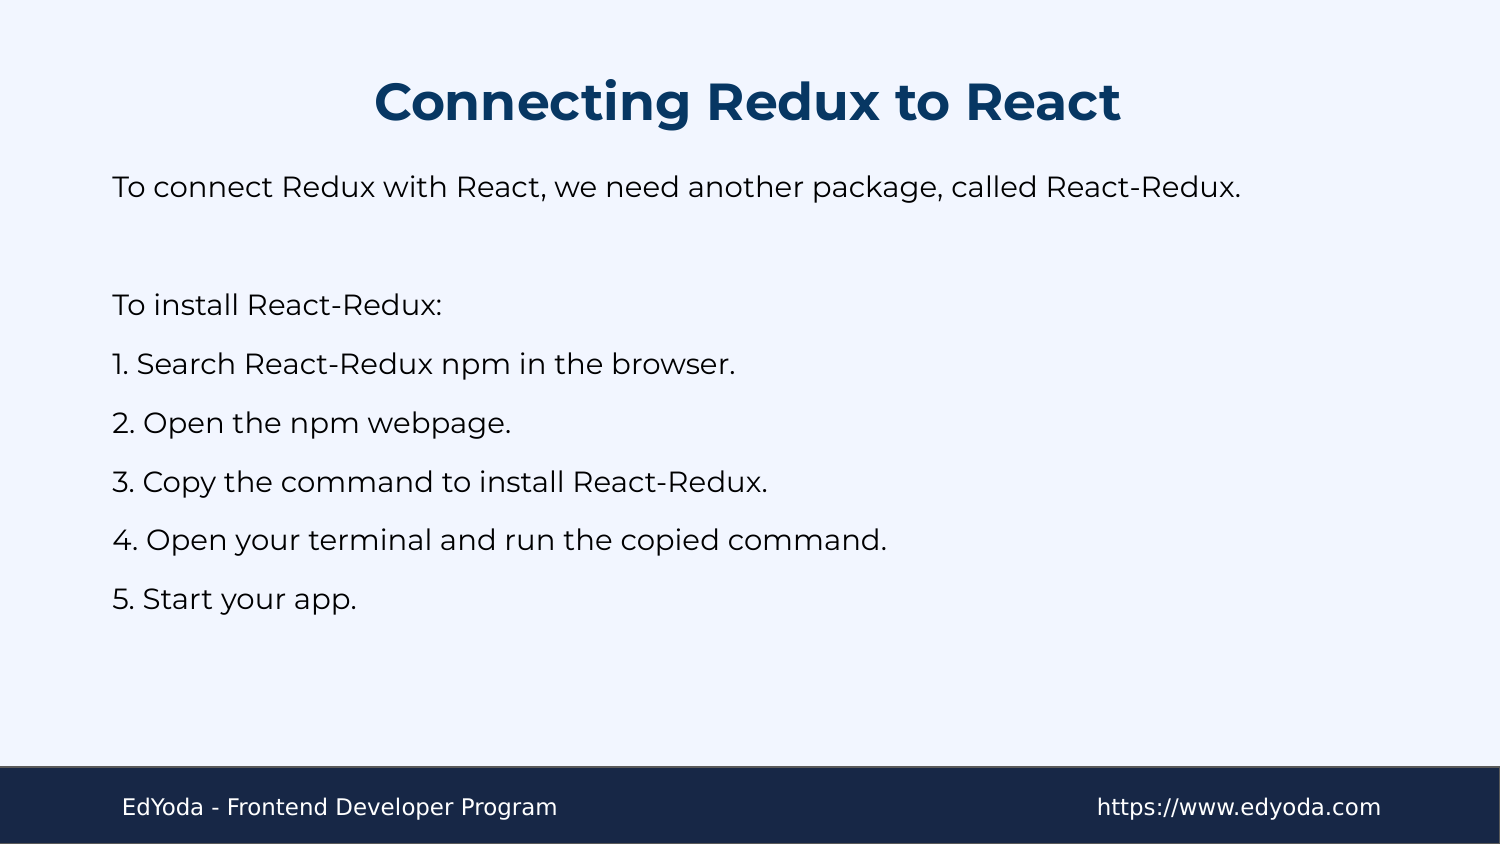

# Connecting Redux to React
To connect Redux with React, we need another package, called React-Redux.

To install React-Redux:
1. Search React-Redux npm in the browser.
2. Open the npm webpage.
3. Copy the command to install React-Redux.
4. Open your terminal and run the copied command.
5. Start your app.

EdYoda - Frontend Developer Program
https://www.edyoda.com